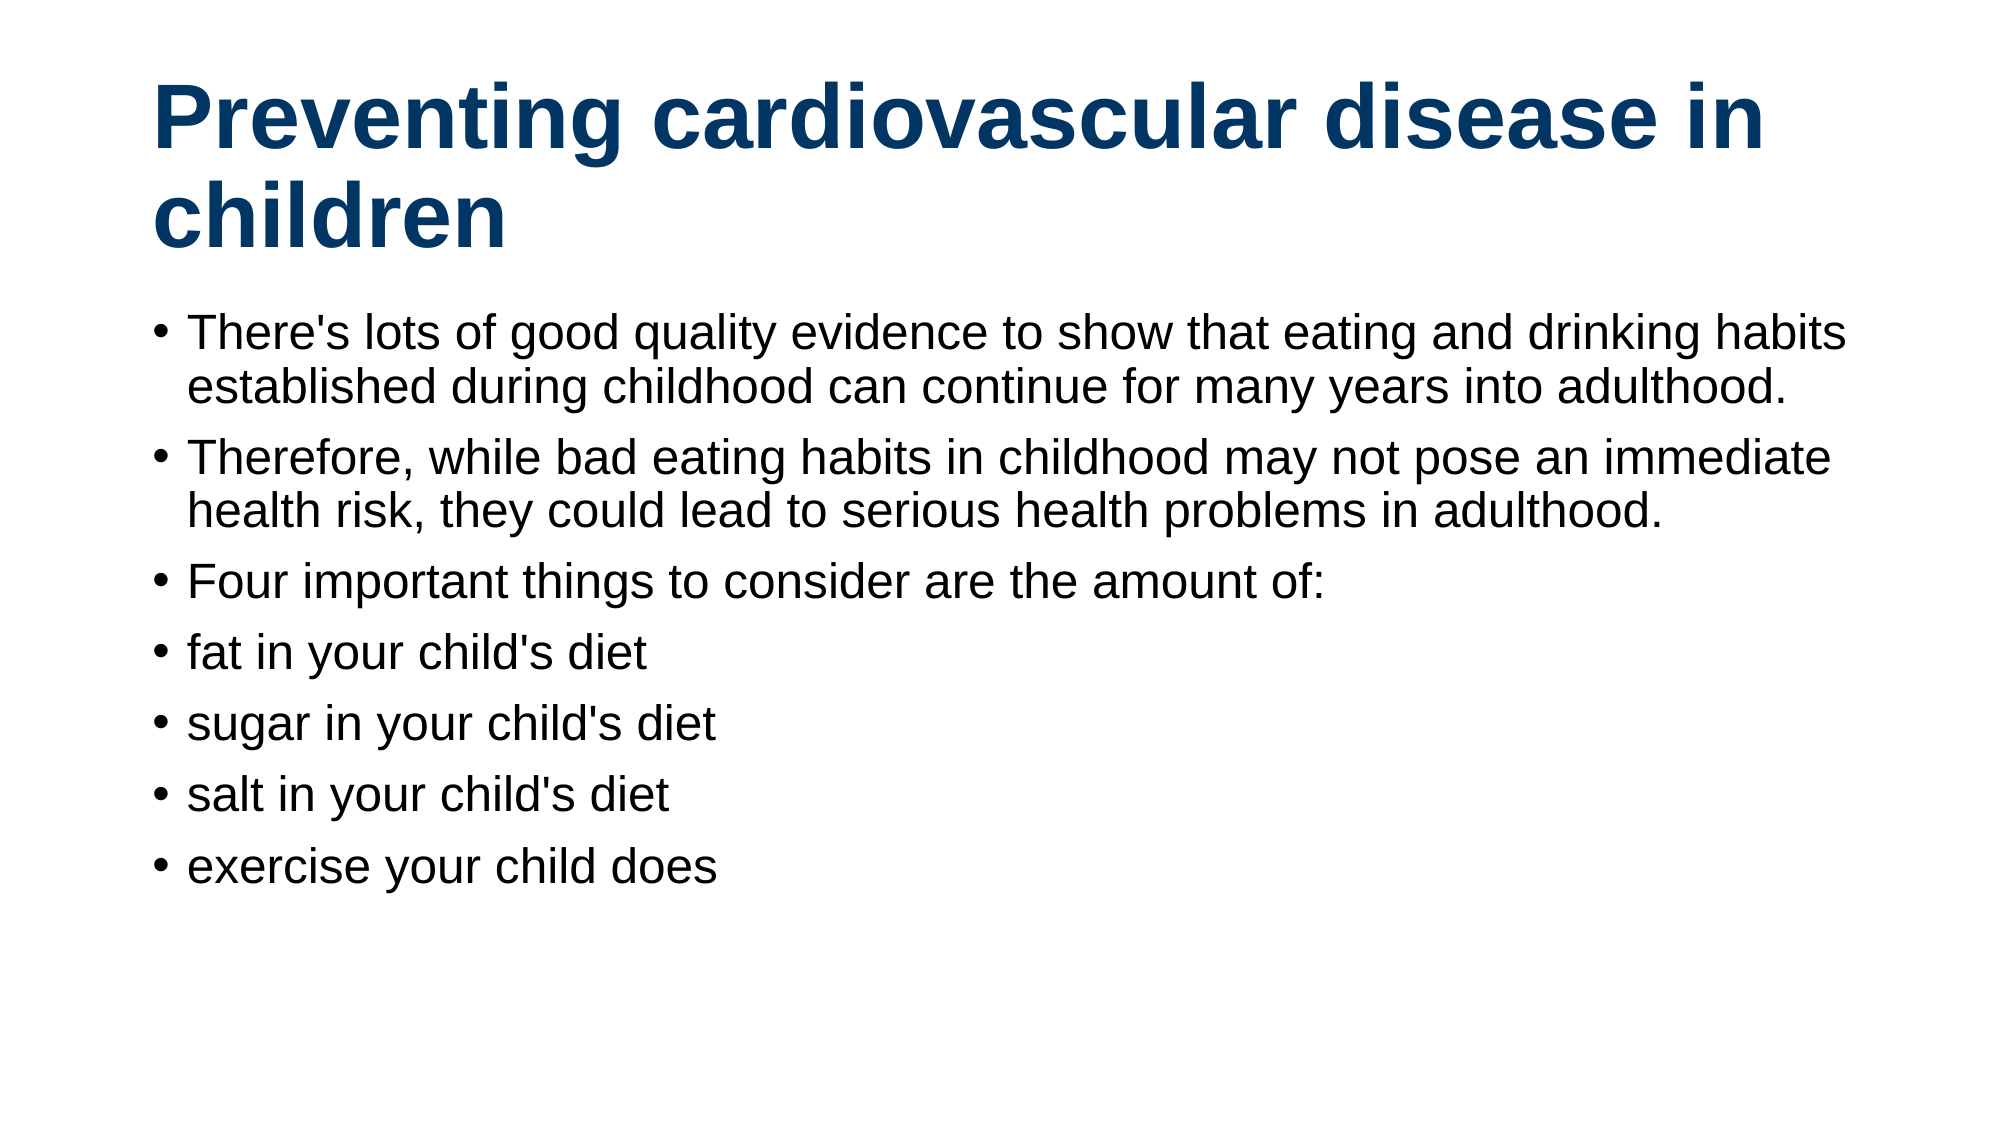

# Preventing cardiovascular disease in children
There's lots of good quality evidence to show that eating and drinking habits established during childhood can continue for many years into adulthood.
Therefore, while bad eating habits in childhood may not pose an immediate health risk, they could lead to serious health problems in adulthood.
Four important things to consider are the amount of:
fat in your child's diet
sugar in your child's diet
salt in your child's diet
exercise your child does